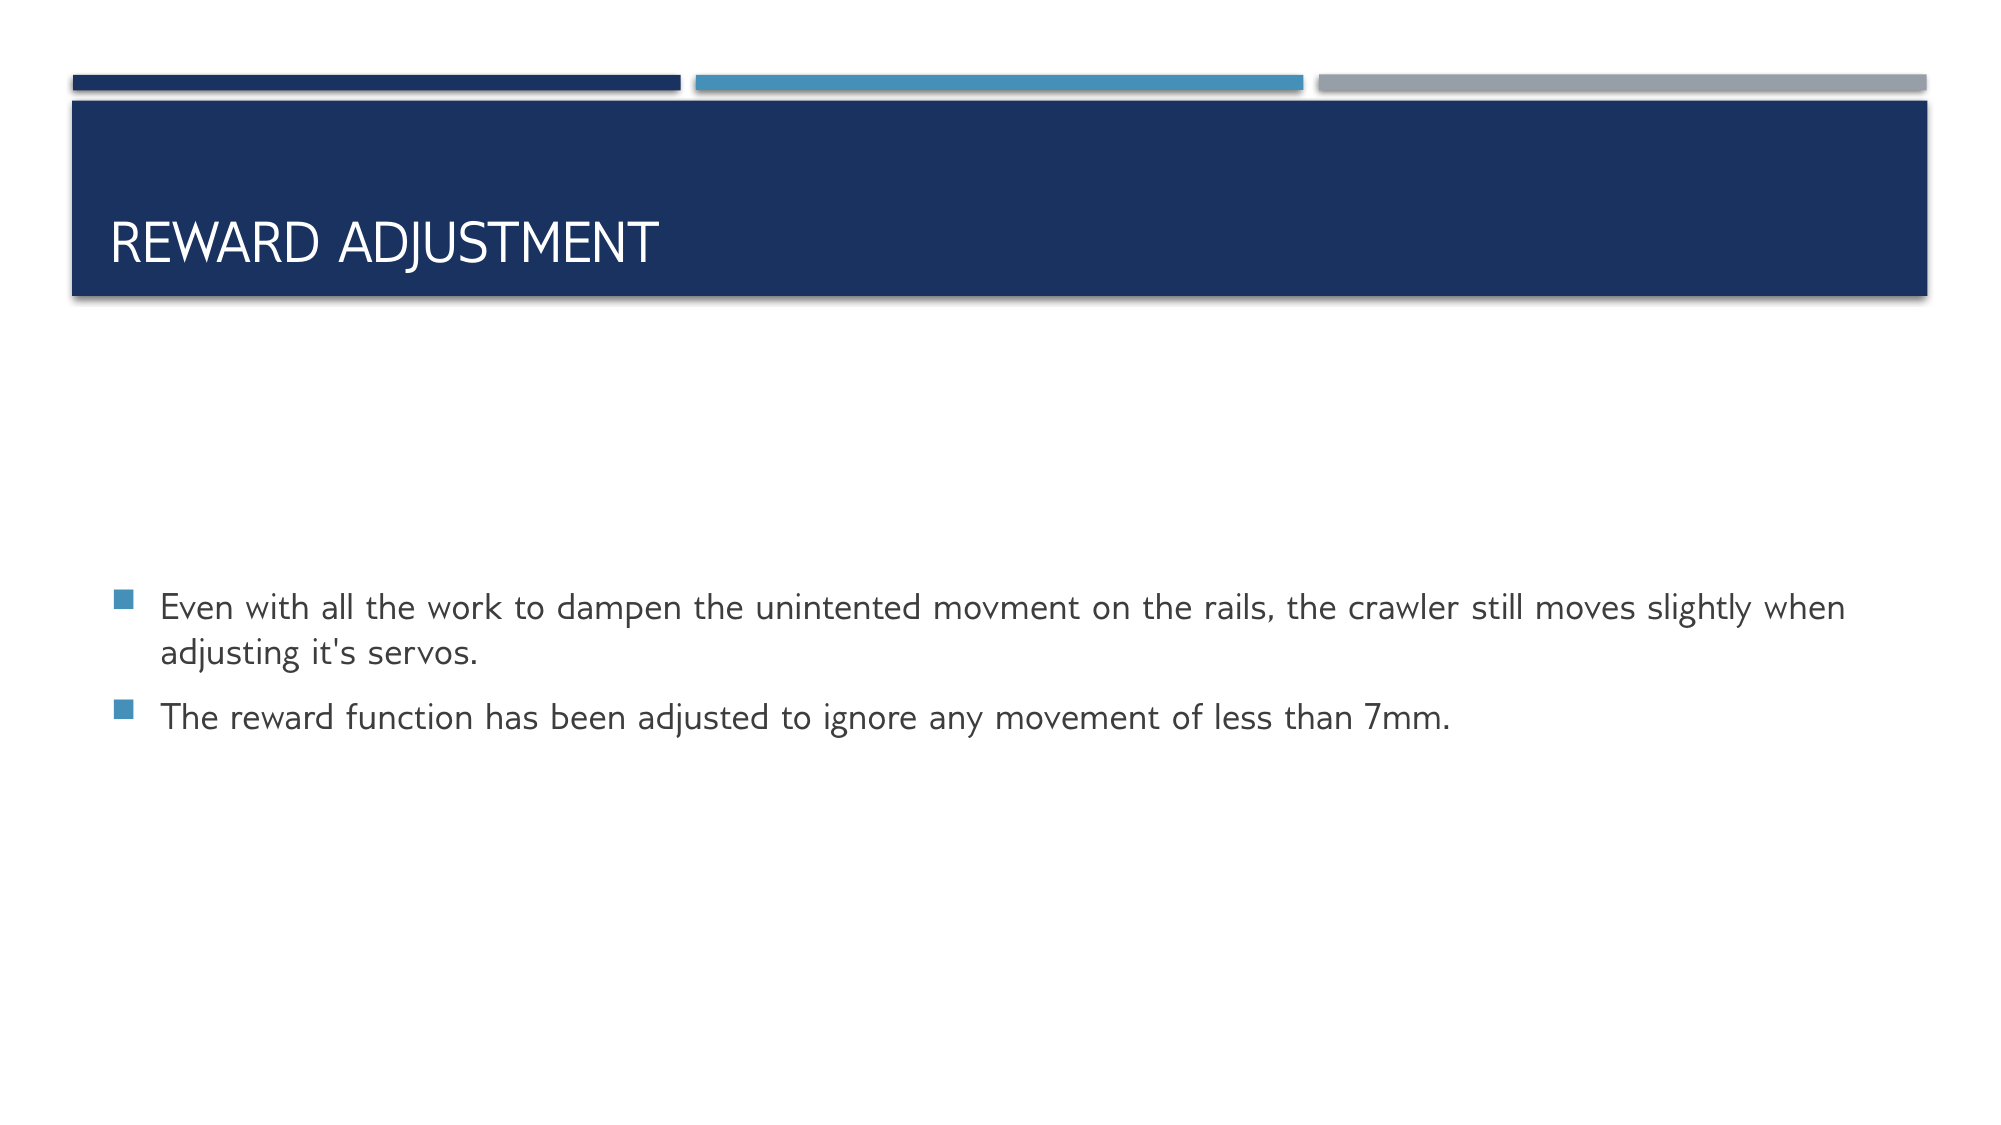

# Reward adjustment
Even with all the work to dampen the unintented movment on the rails, the crawler still moves slightly when adjusting it's servos.
The reward function has been adjusted to ignore any movement of less than 7mm.